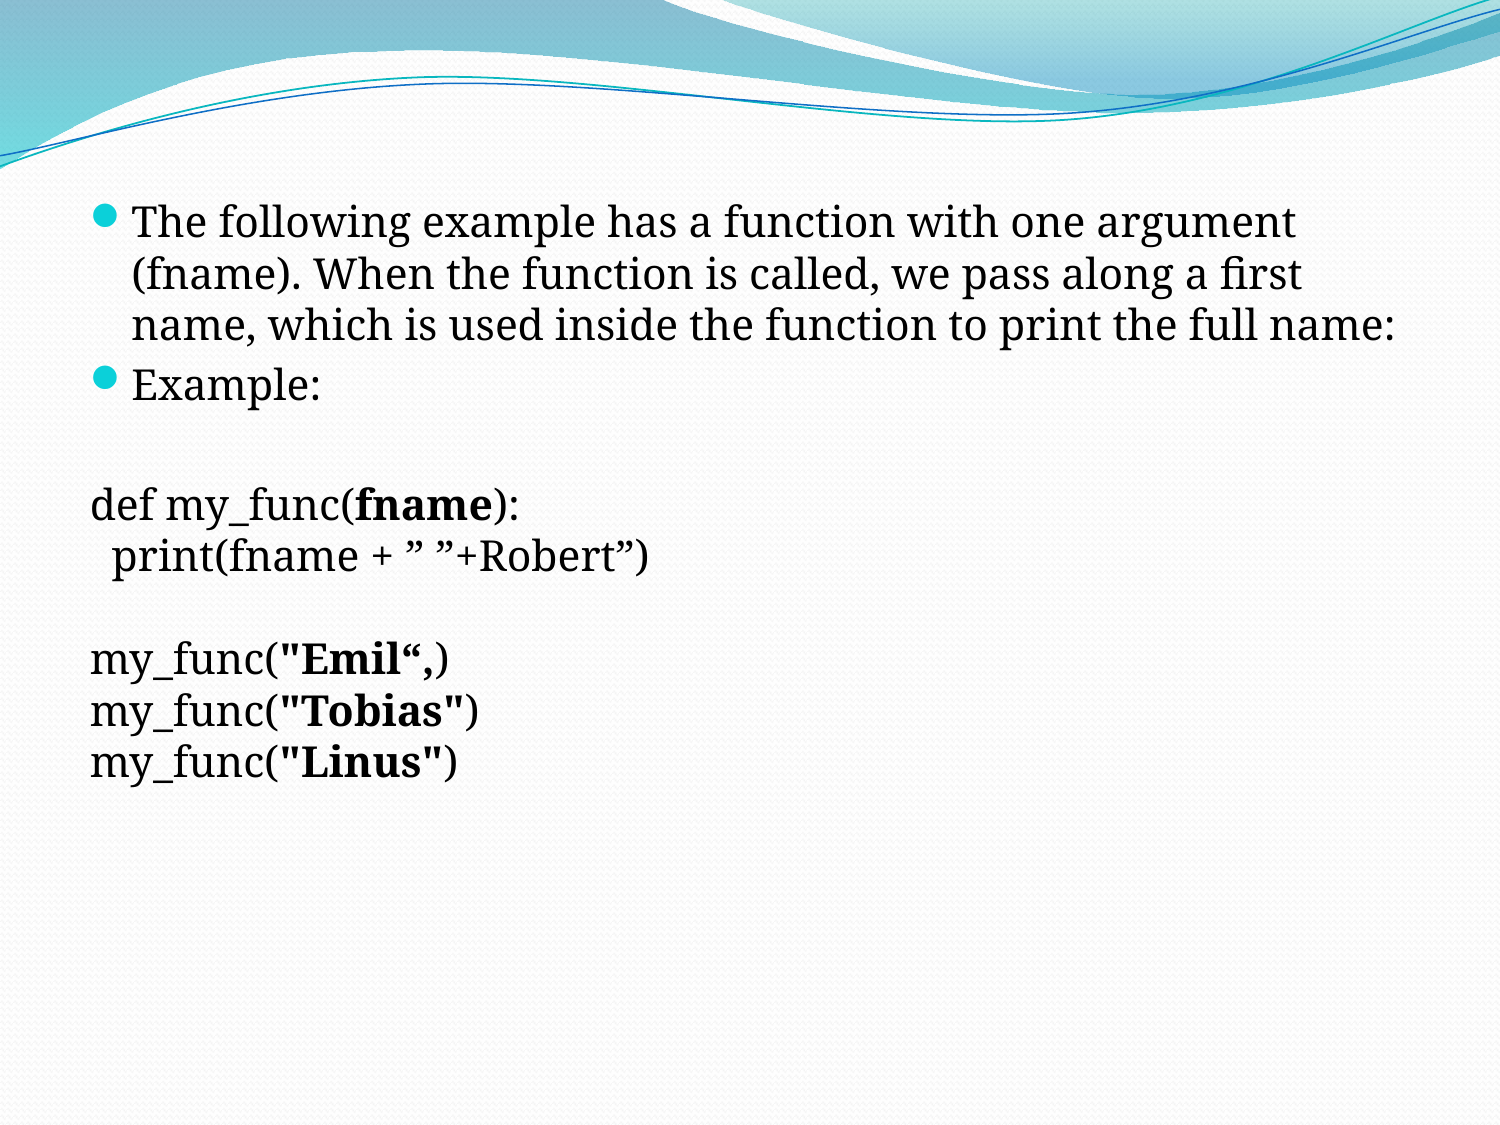

The following example has a function with one argument (fname). When the function is called, we pass along a first name, which is used inside the function to print the full name:
Example:

def my_func(fname):
  print(fname + ” ”+Robert”)
my_func("Emil“,)
my_func("Tobias")
my_func("Linus")